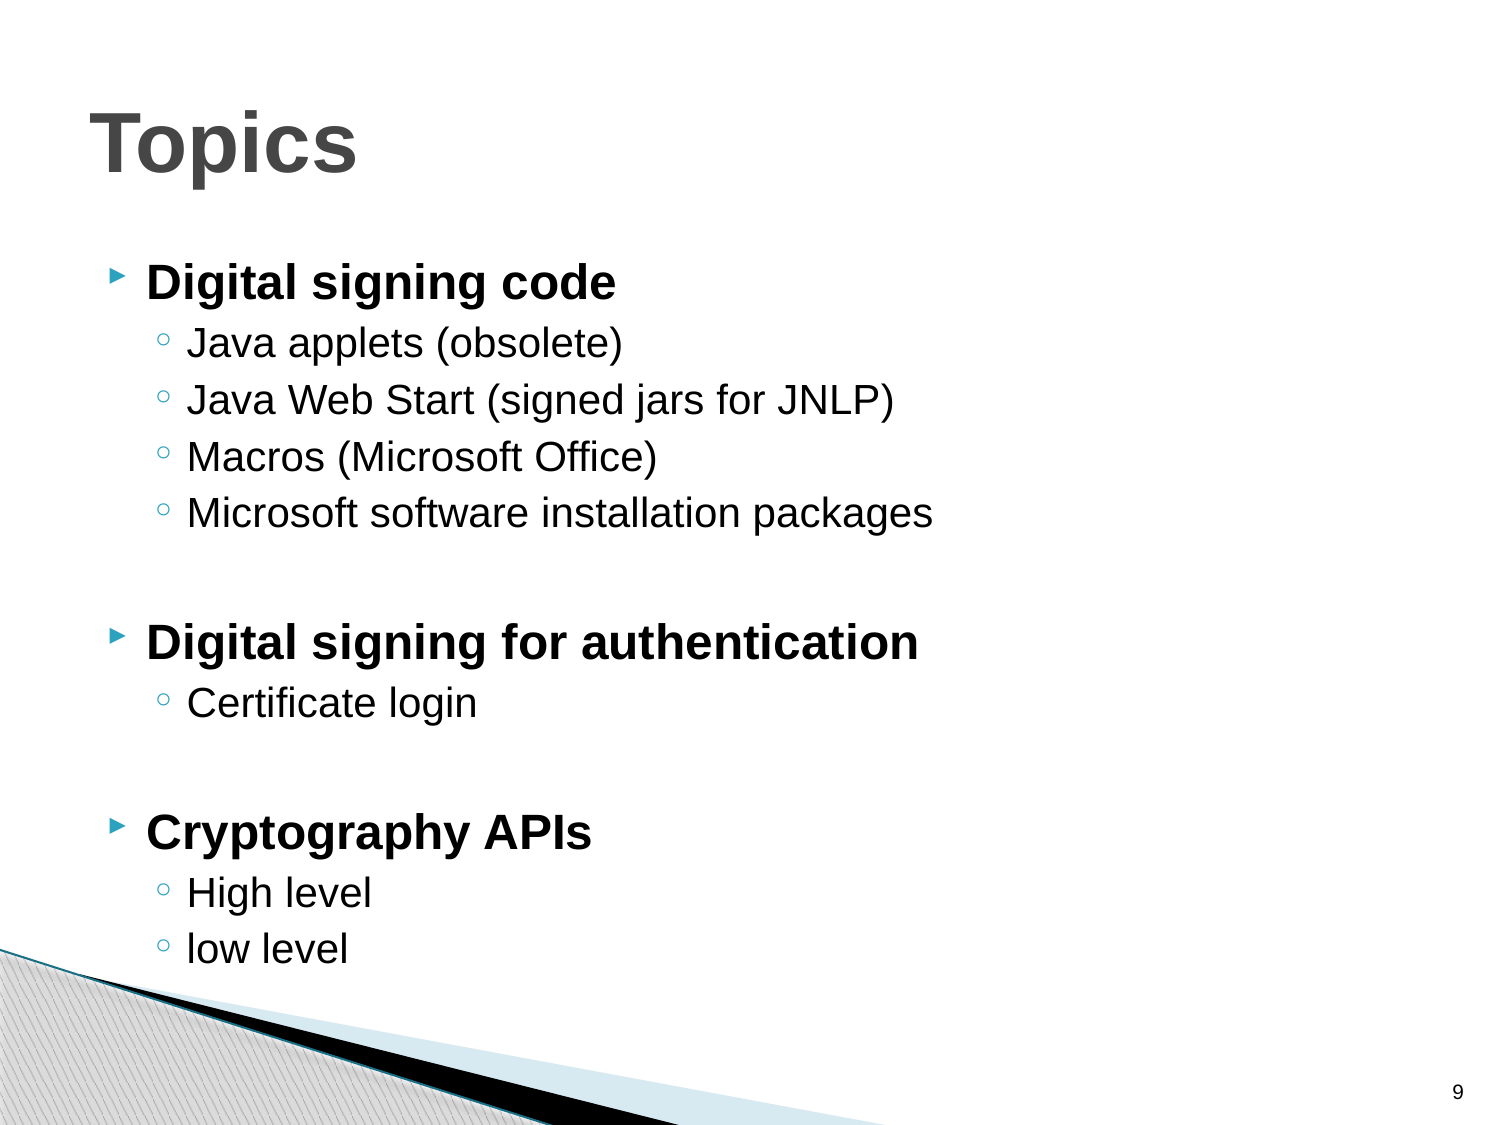

# Topics
Digital signing code
Java applets (obsolete)
Java Web Start (signed jars for JNLP)
Macros (Microsoft Office)
Microsoft software installation packages

Digital signing for authentication
Certificate login

Cryptography APIs
High level
low level

9